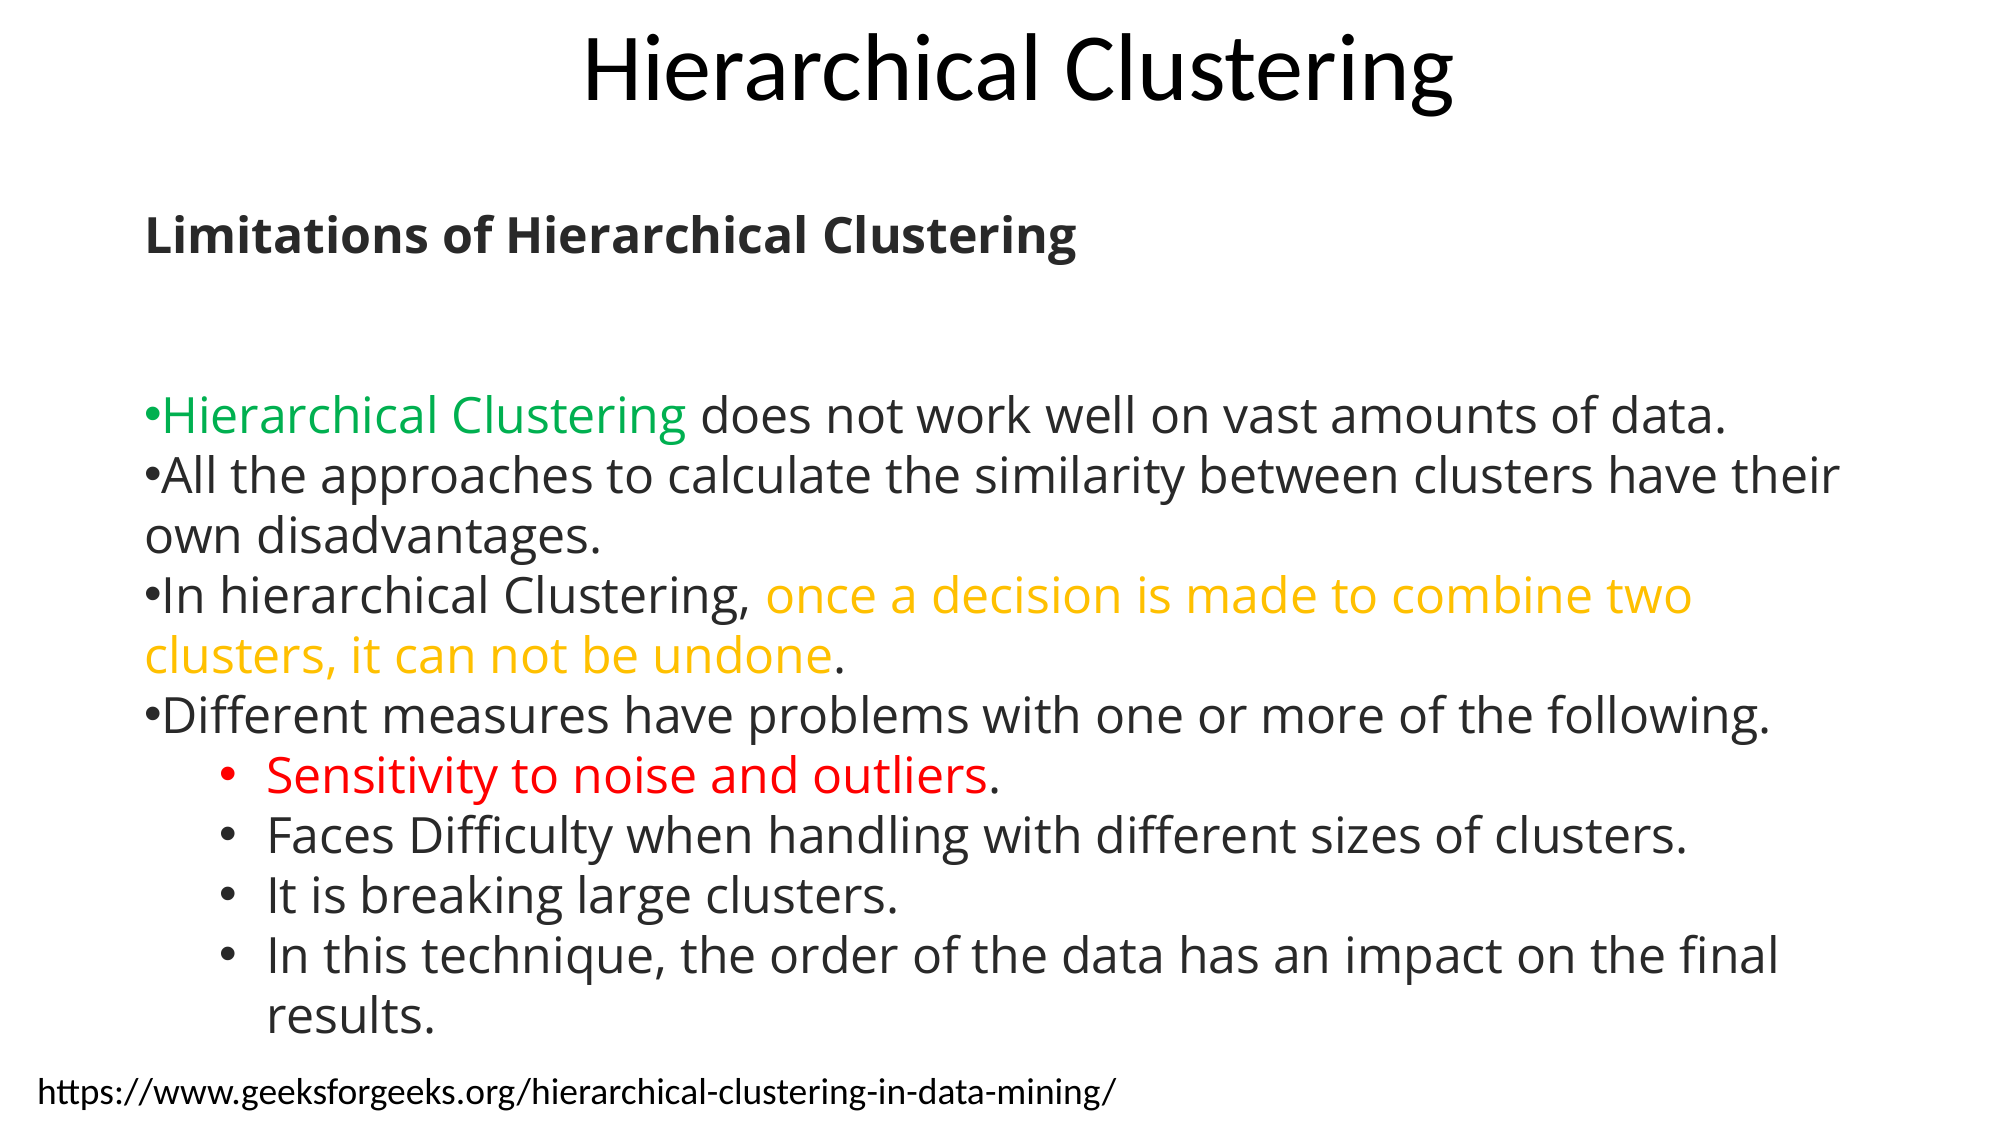

# Hierarchical Clustering
Limitations of Hierarchical Clustering

Hierarchical Clustering does not work well on vast amounts of data.
All the approaches to calculate the similarity between clusters have their own disadvantages.
In hierarchical Clustering, once a decision is made to combine two clusters, it can not be undone.
Different measures have problems with one or more of the following.
Sensitivity to noise and outliers.
Faces Difficulty when handling with different sizes of clusters.
It is breaking large clusters.
In this technique, the order of the data has an impact on the final results.
https://www.geeksforgeeks.org/hierarchical-clustering-in-data-mining/